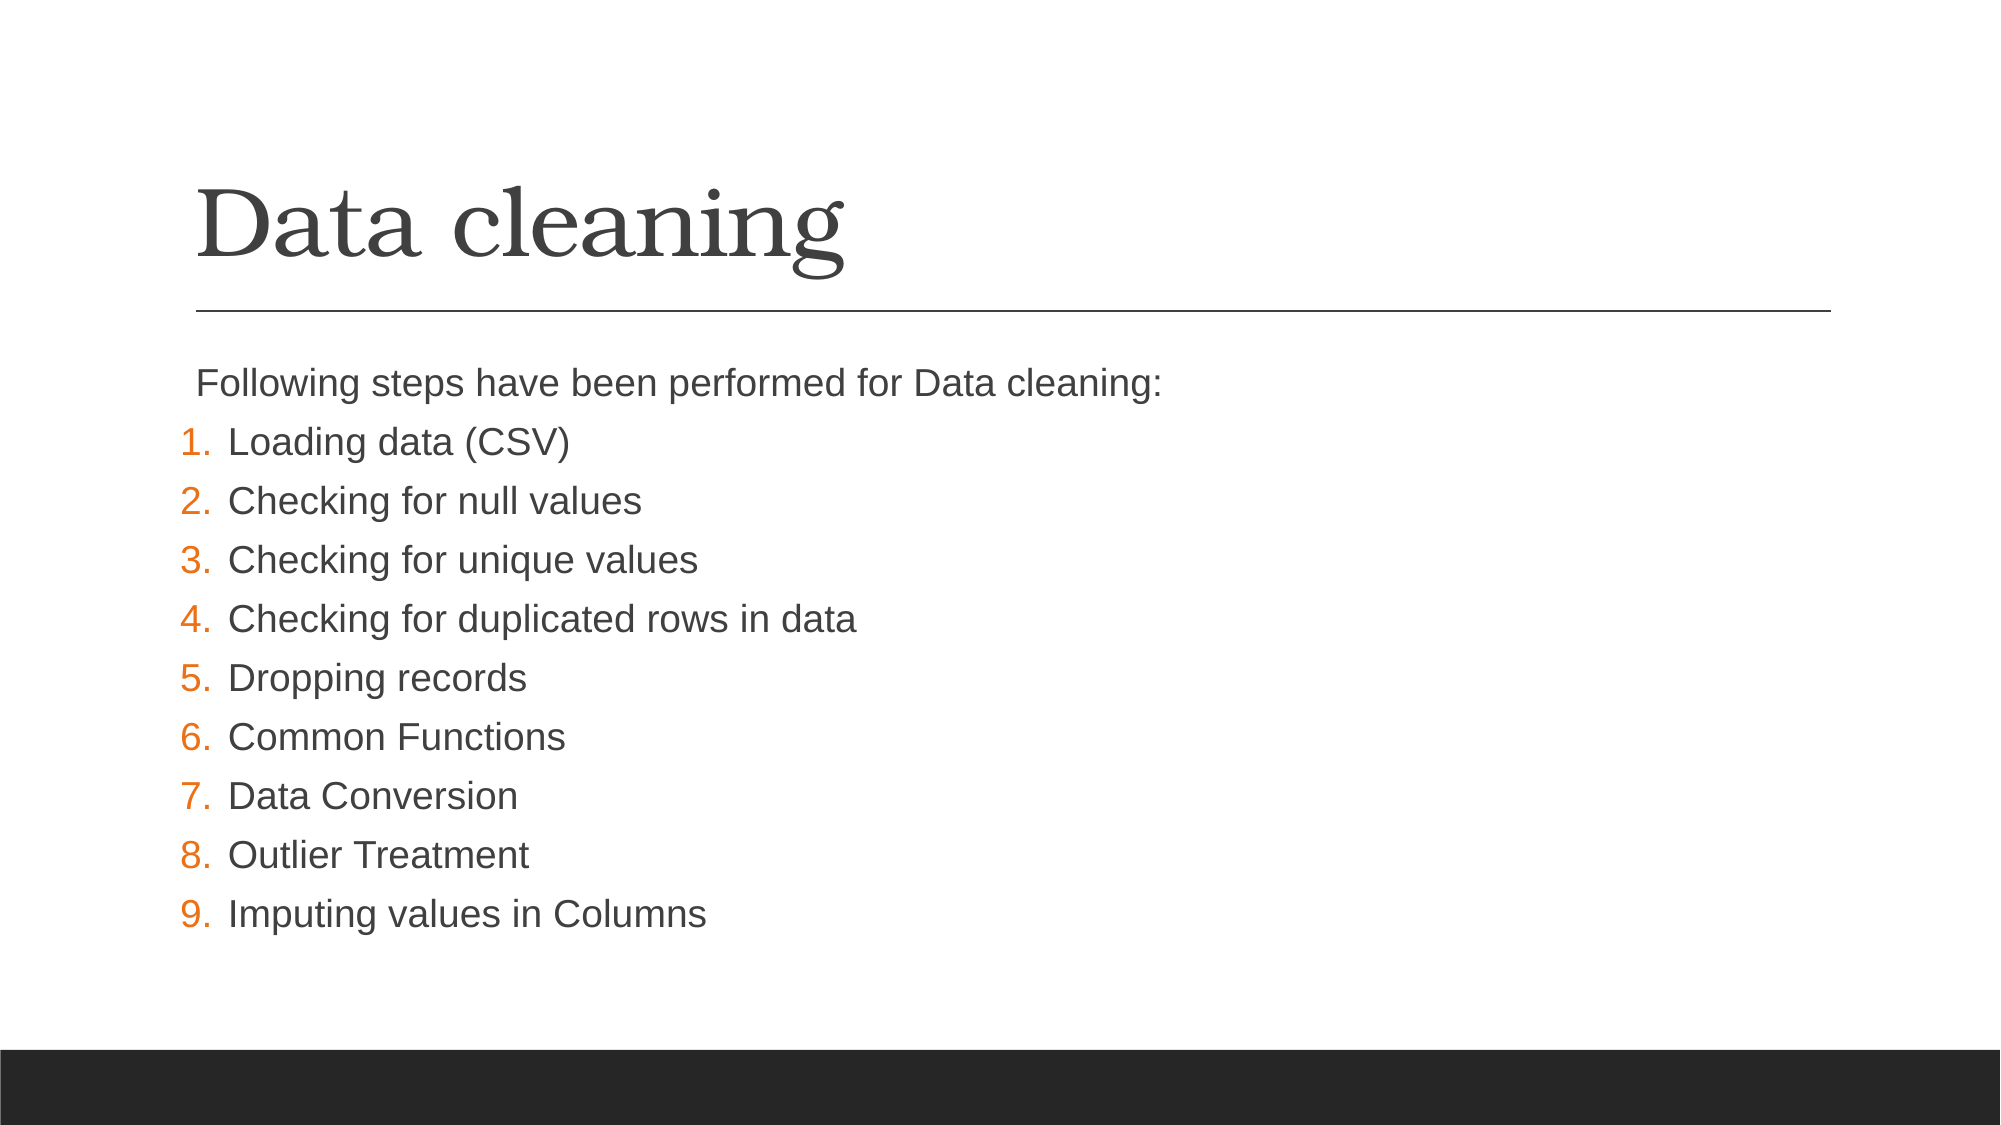

# Data cleaning
Following steps have been performed for Data cleaning:
   Loading data (CSV)
   Checking for null values
   Checking for unique values
   Checking for duplicated rows in data
   Dropping records
   Common Functions
   Data Conversion
   Outlier Treatment
   Imputing values in Columns